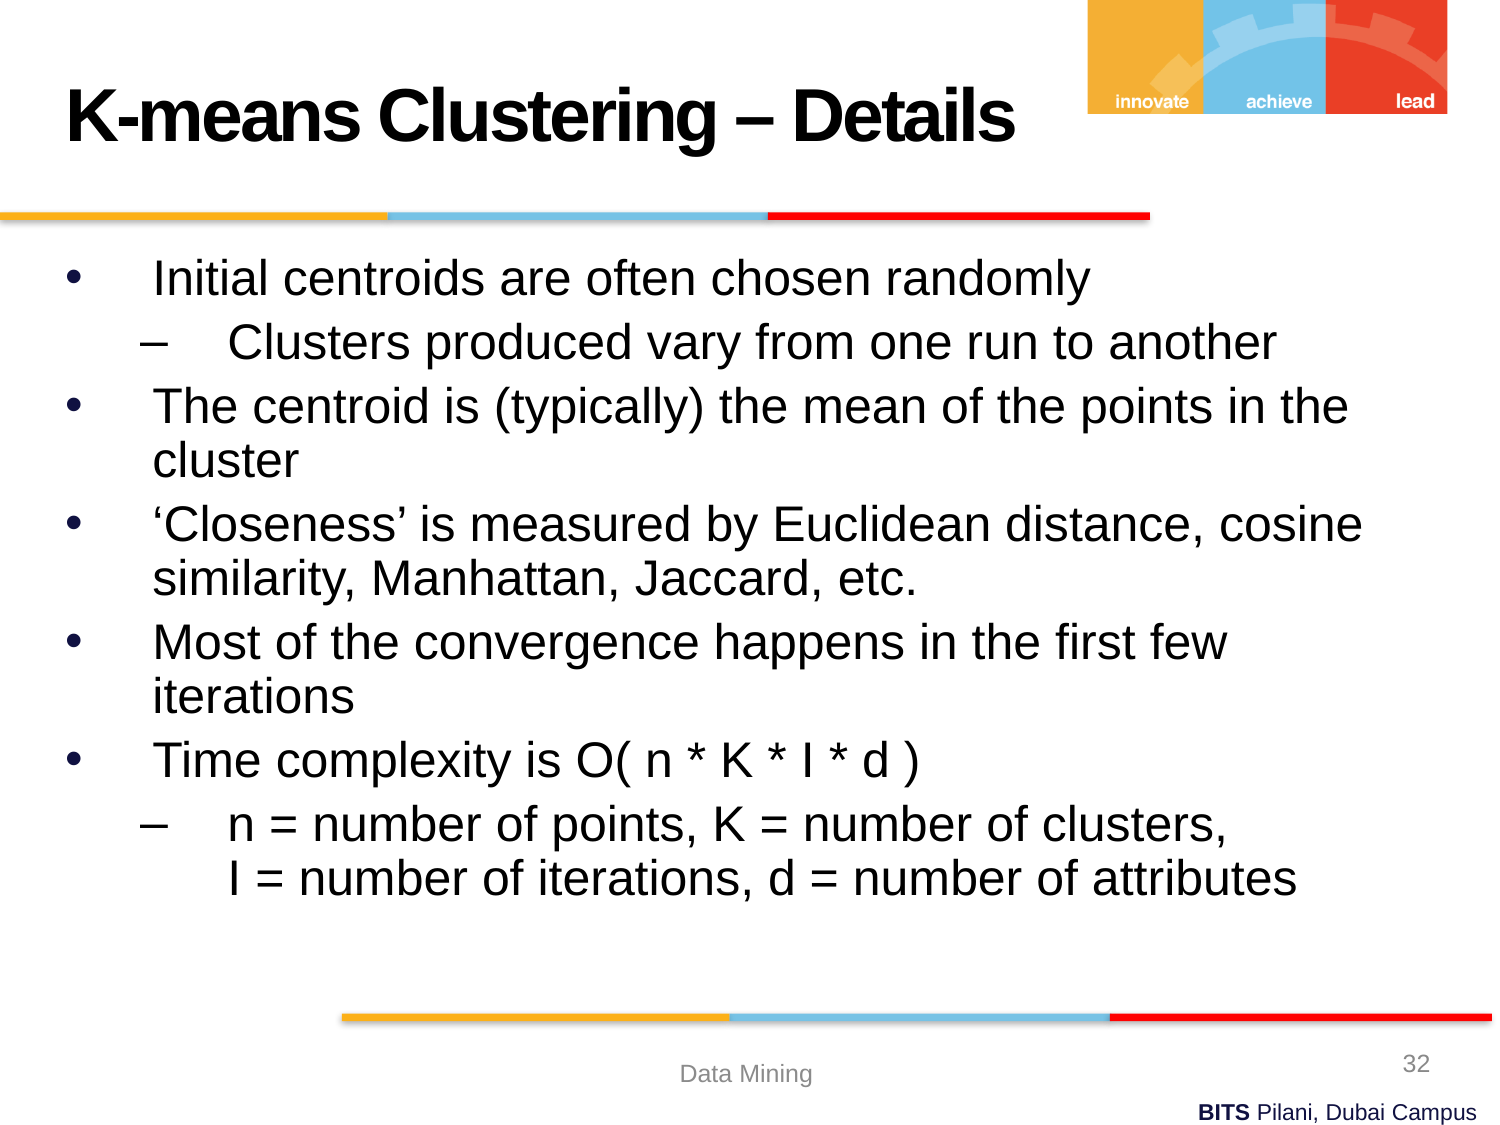

K-means Clustering – Details
Initial centroids are often chosen randomly
Clusters produced vary from one run to another
The centroid is (typically) the mean of the points in the cluster
‘Closeness’ is measured by Euclidean distance, cosine similarity, Manhattan, Jaccard, etc.
Most of the convergence happens in the first few iterations
Time complexity is O( n * K * I * d )
n = number of points, K = number of clusters,
I = number of iterations, d = number of attributes
32
Data Mining